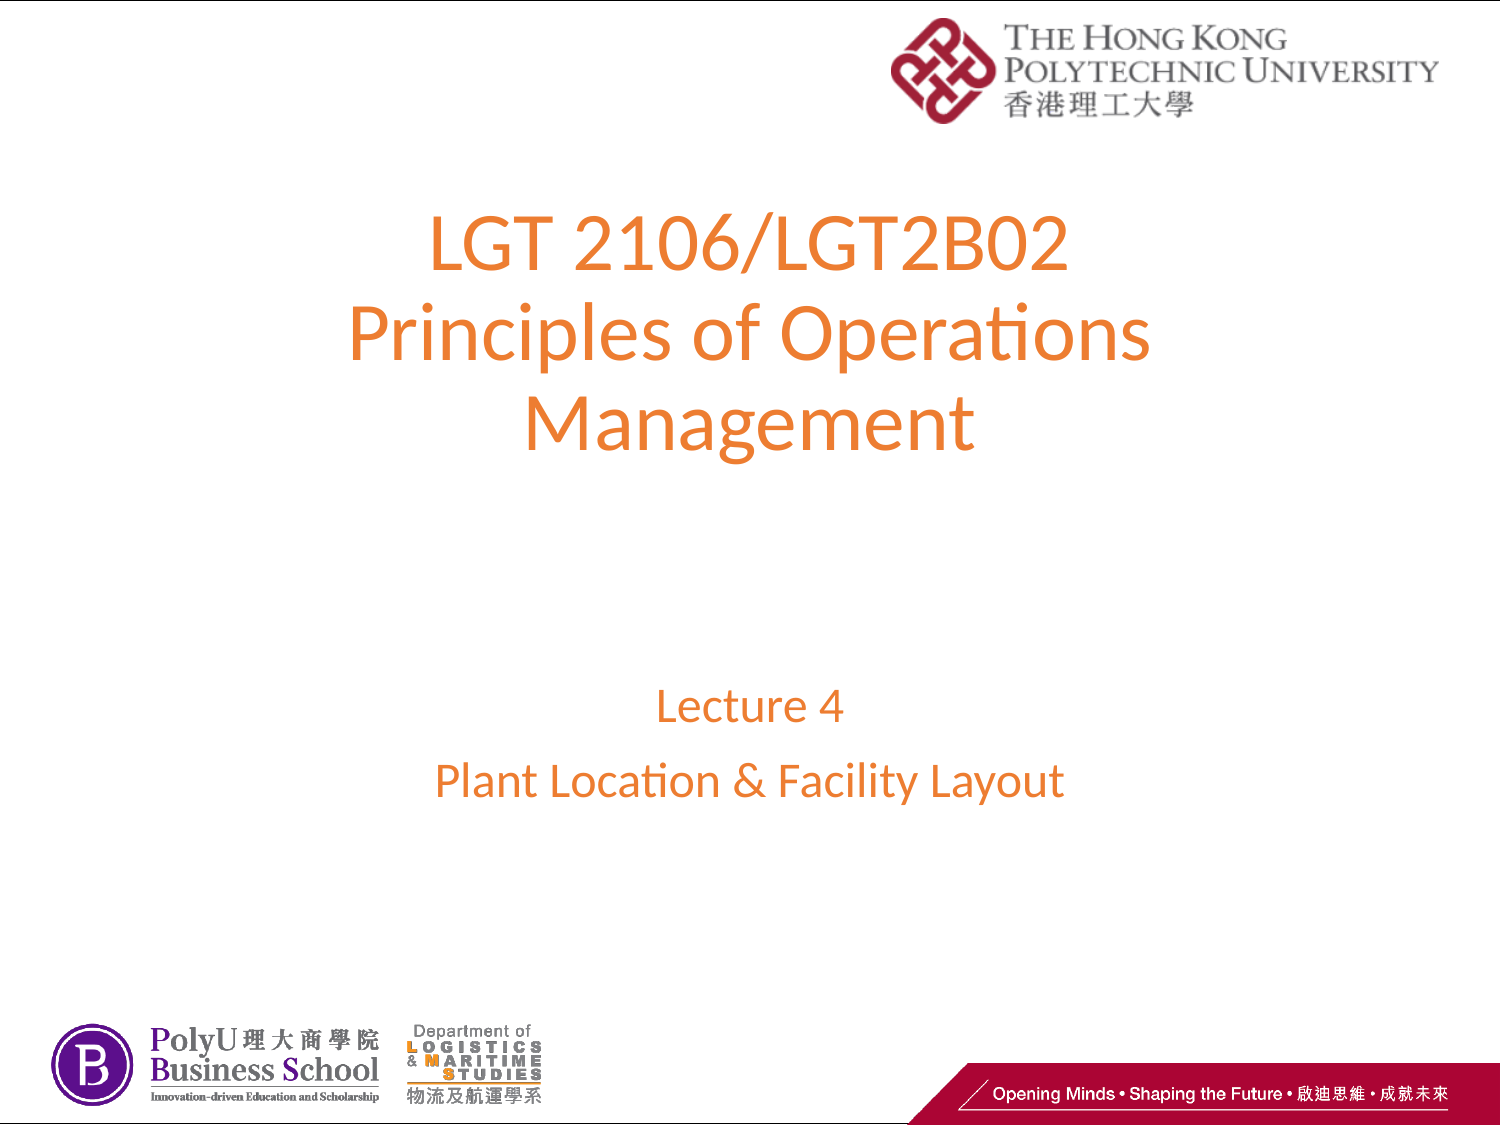

# LGT 2106/LGT2B02 Principles of Operations Management

Lecture 4
Plant Location & Facility Layout